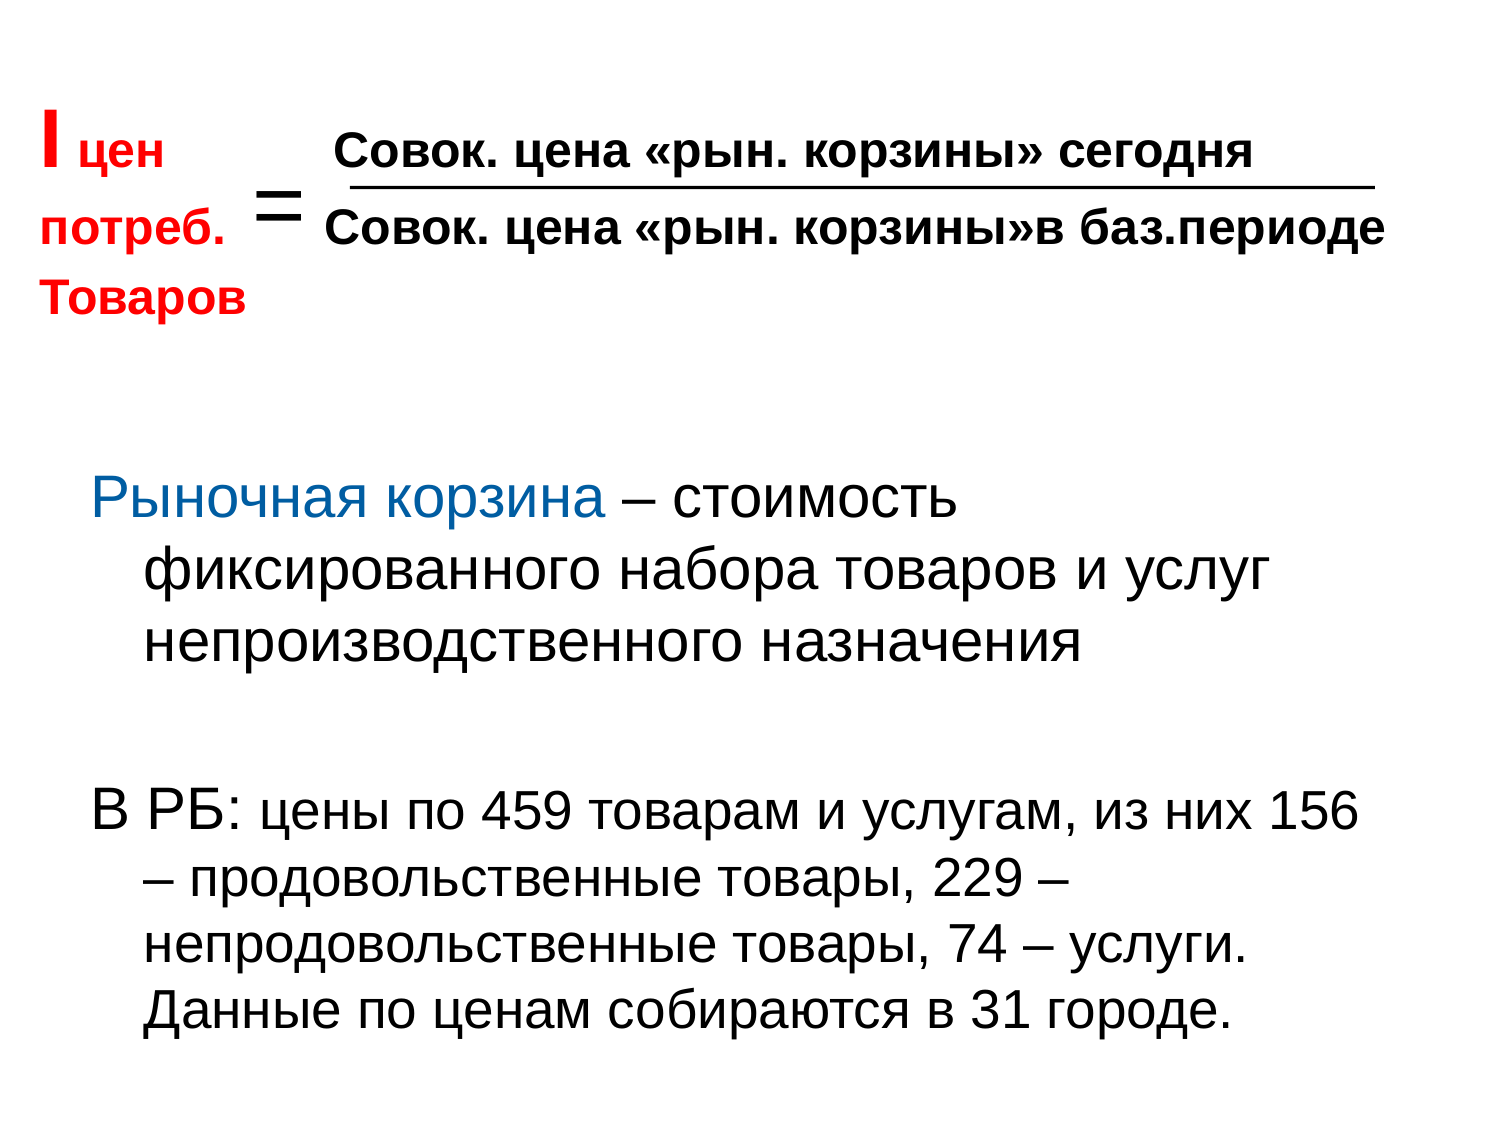

I цен            Совок. цена «рын. корзины» сегодня
потреб.       Совок. цена «рын. корзины»в баз.периоде
Товаров

=

Рыночная корзина – стоимость фиксированного набора товаров и услуг непроизводственного назначения

В РБ: цены по 459 товарам и услугам, из них 156 – продовольственные товары, 229 – непродовольственные товары, 74 – услуги. Данные по ценам собираются в 31 городе.